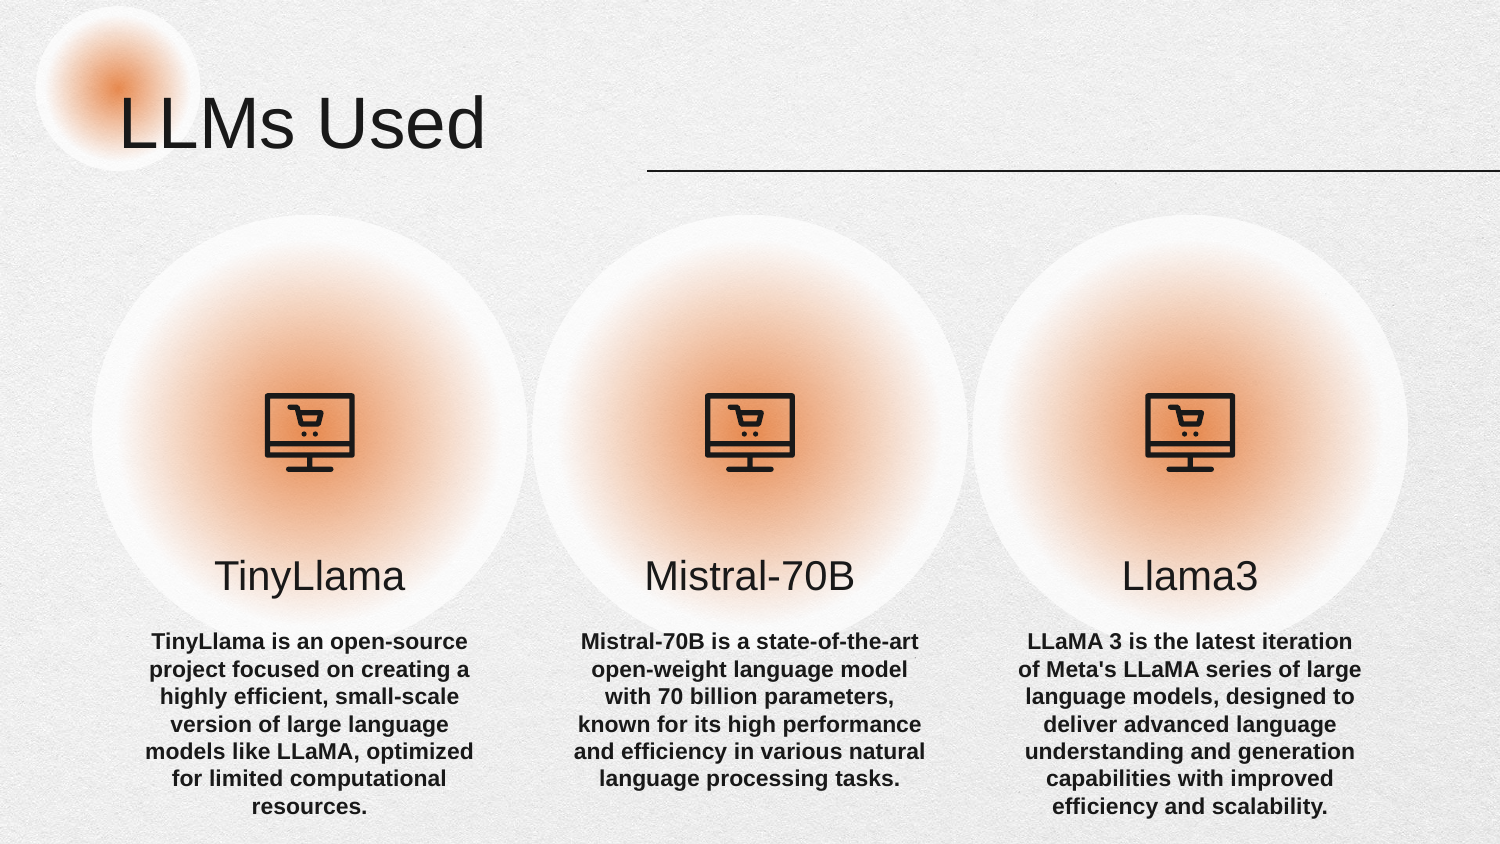

LLMs Used

# TinyLlama
Mistral-70B
Llama3
TinyLlama is an open-source project focused on creating a highly efficient, small-scale version of large language models like LLaMA, optimized for limited computational resources.
Mistral-70B is a state-of-the-art open-weight language model with 70 billion parameters, known for its high performance and efficiency in various natural language processing tasks.
LLaMA 3 is the latest iteration of Meta's LLaMA series of large language models, designed to deliver advanced language understanding and generation capabilities with improved efficiency and scalability.